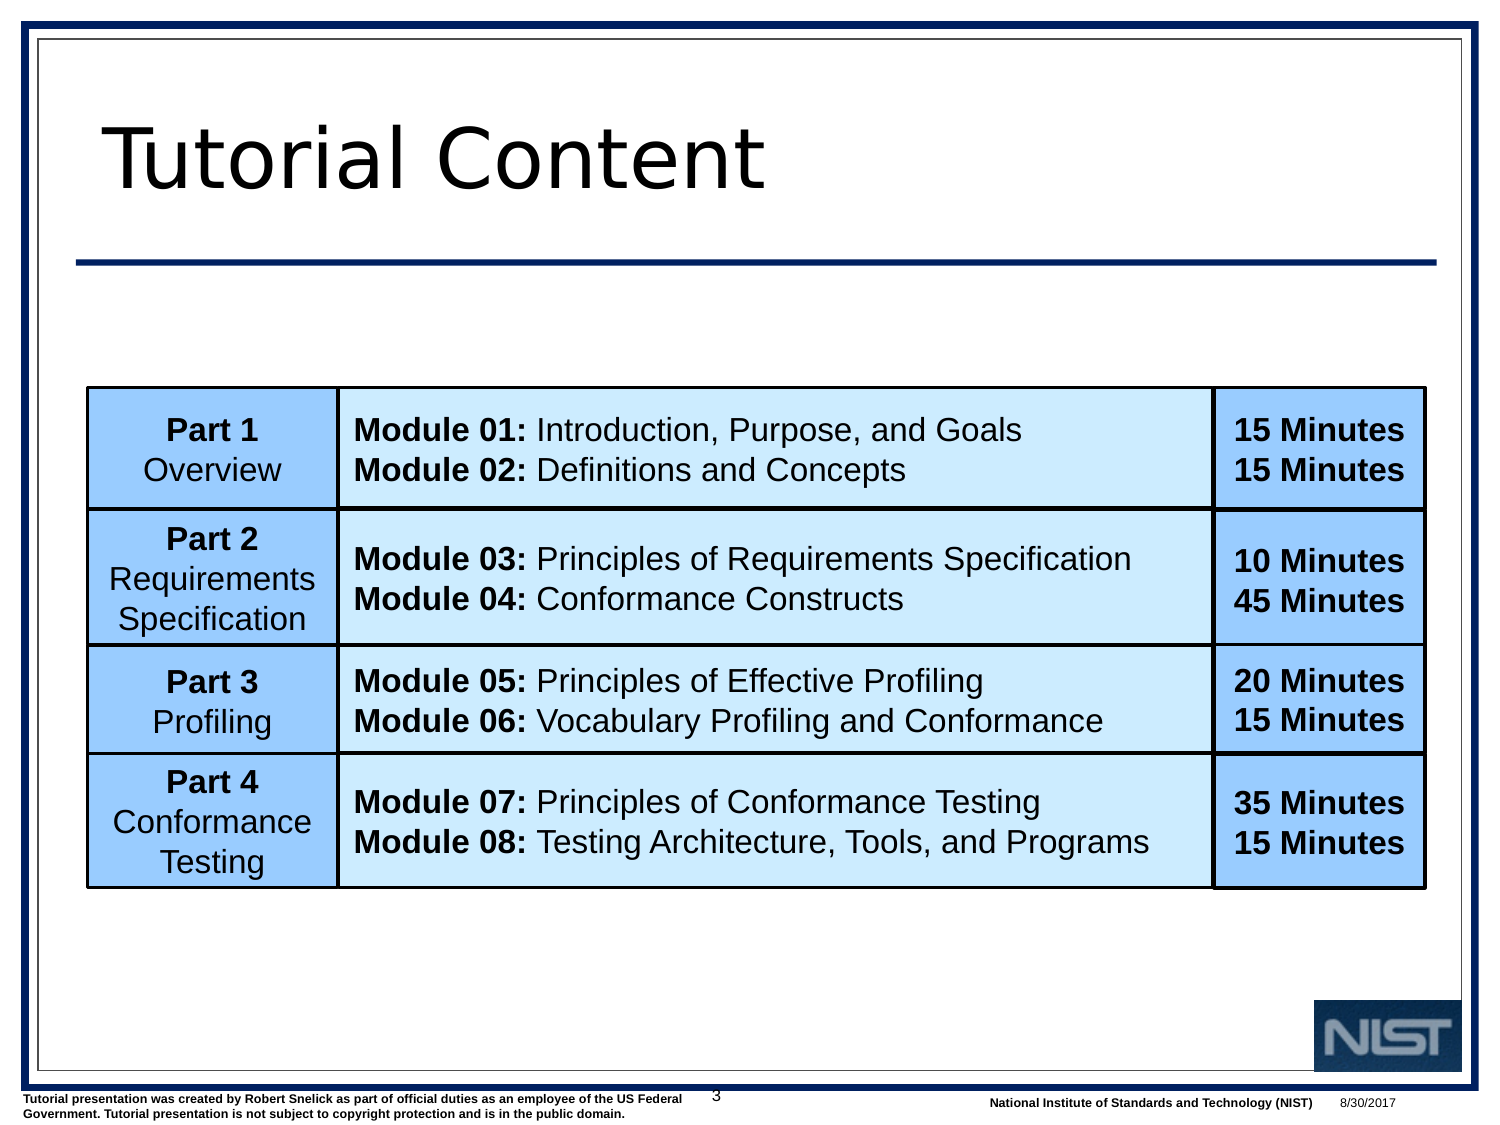

# Tutorial Content
Part 1
Overview
Module 01: Introduction, Purpose, and Goals
Module 02: Definitions and Concepts
Module 03: Principles of Requirements Specification
Module 04: Conformance Constructs
Part 2
Requirements Specification
Part 3
Profiling
Module 05: Principles of Effective Profiling
Module 06: Vocabulary Profiling and Conformance
Module 07: Principles of Conformance Testing
Module 08: Testing Architecture, Tools, and Programs
Part 4
Conformance Testing
15 Minutes
15 Minutes
10 Minutes
45 Minutes
20 Minutes
15 Minutes
35 Minutes
15 Minutes
3
8/30/2017